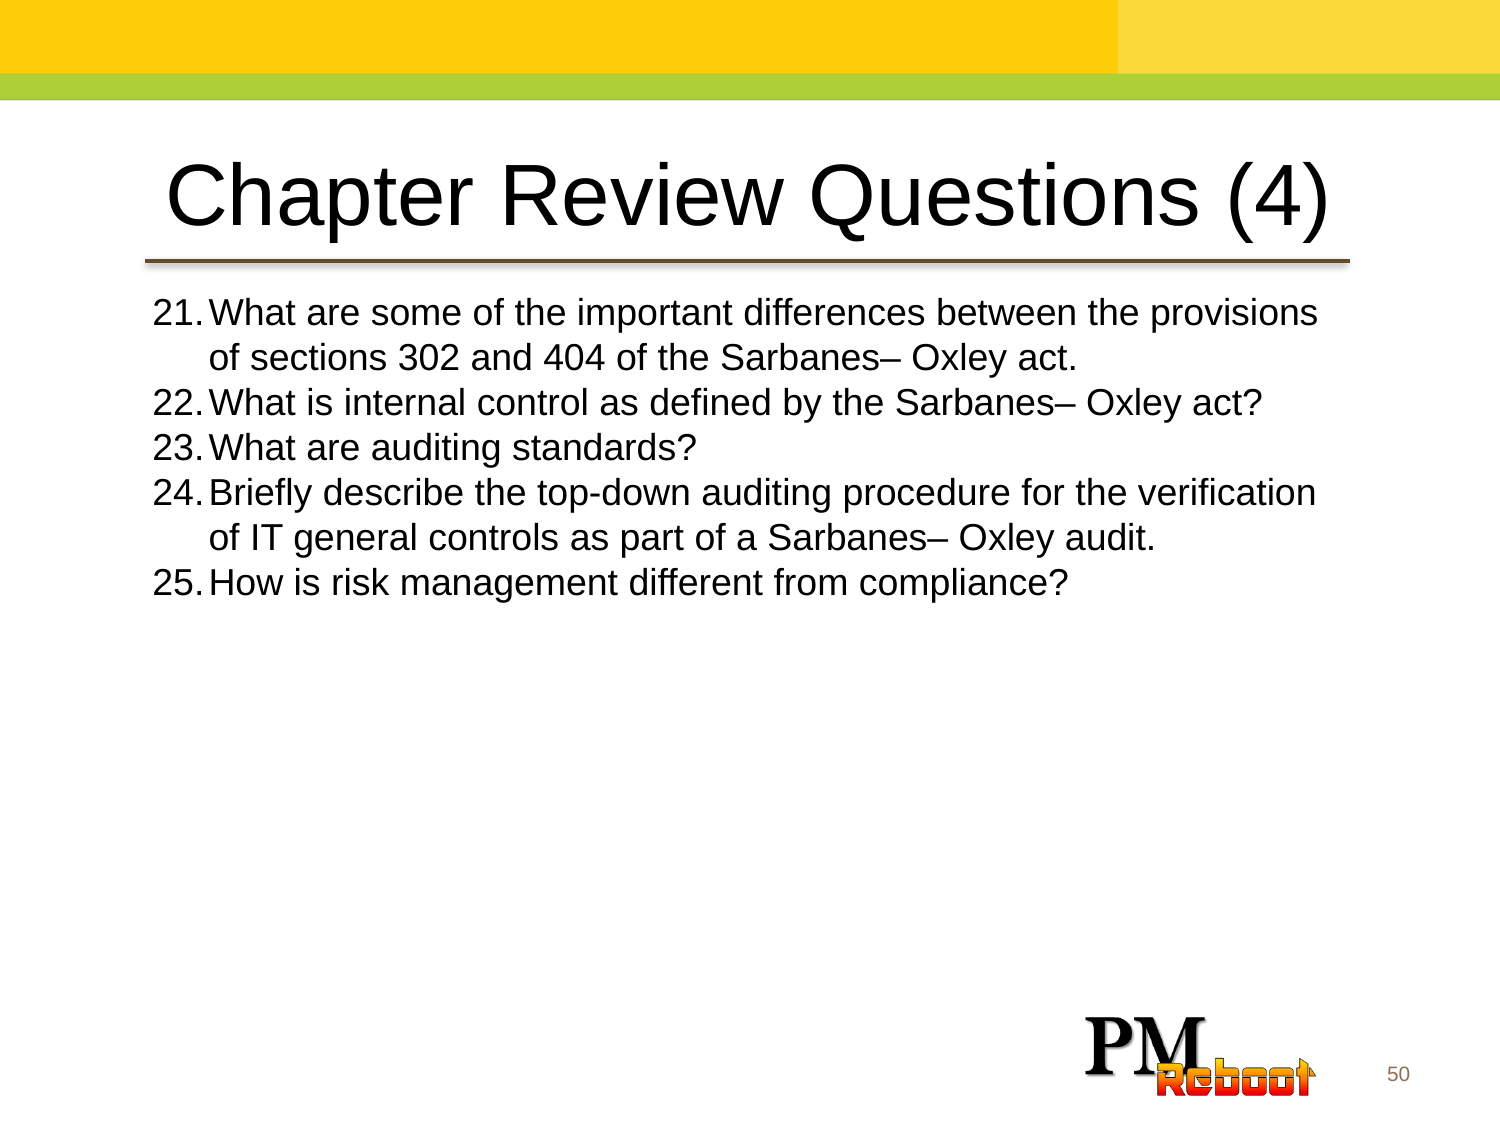

Chapter Review Questions (4)
What are some of the important differences between the provisions of sections 302 and 404 of the Sarbanes– Oxley act.
What is internal control as defined by the Sarbanes– Oxley act?
What are auditing standards?
Briefly describe the top-down auditing procedure for the verification of IT general controls as part of a Sarbanes– Oxley audit.
How is risk management different from compliance?
50